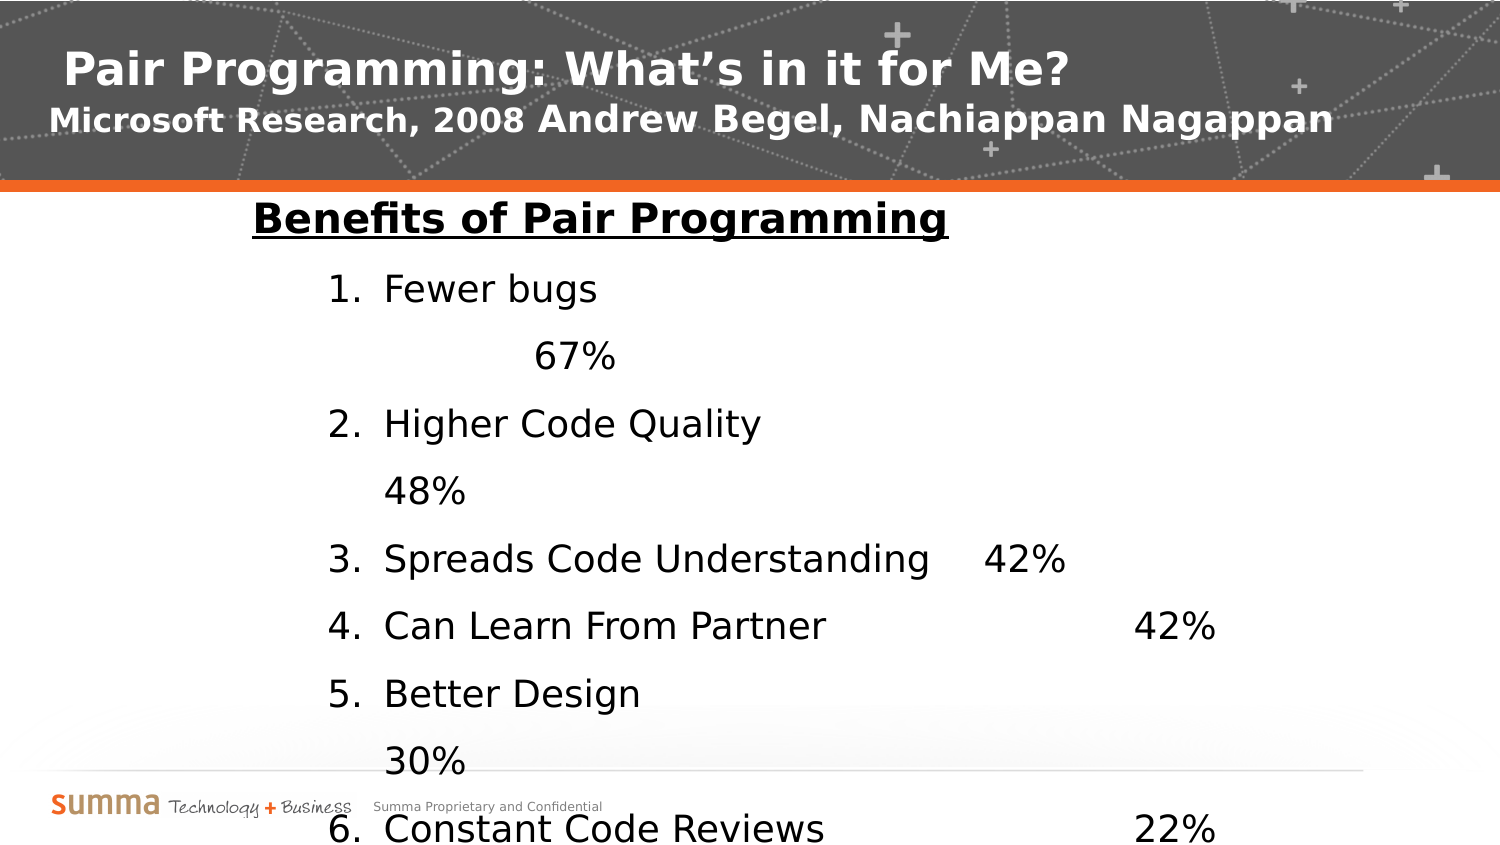

# Pair Programming: What’s in it for Me? Microsoft Research, 2008 Andrew Begel, Nachiappan Nagappan
Benefits of Pair Programming
Fewer bugs						67%
Higher Code Quality				48%
Spreads Code Understanding	42%
Can Learn From Partner			42%
Better Design					30%
Constant Code Reviews			22%
Two heads are better than one	22%
Better Creativity, Better Testing, Improved Morale